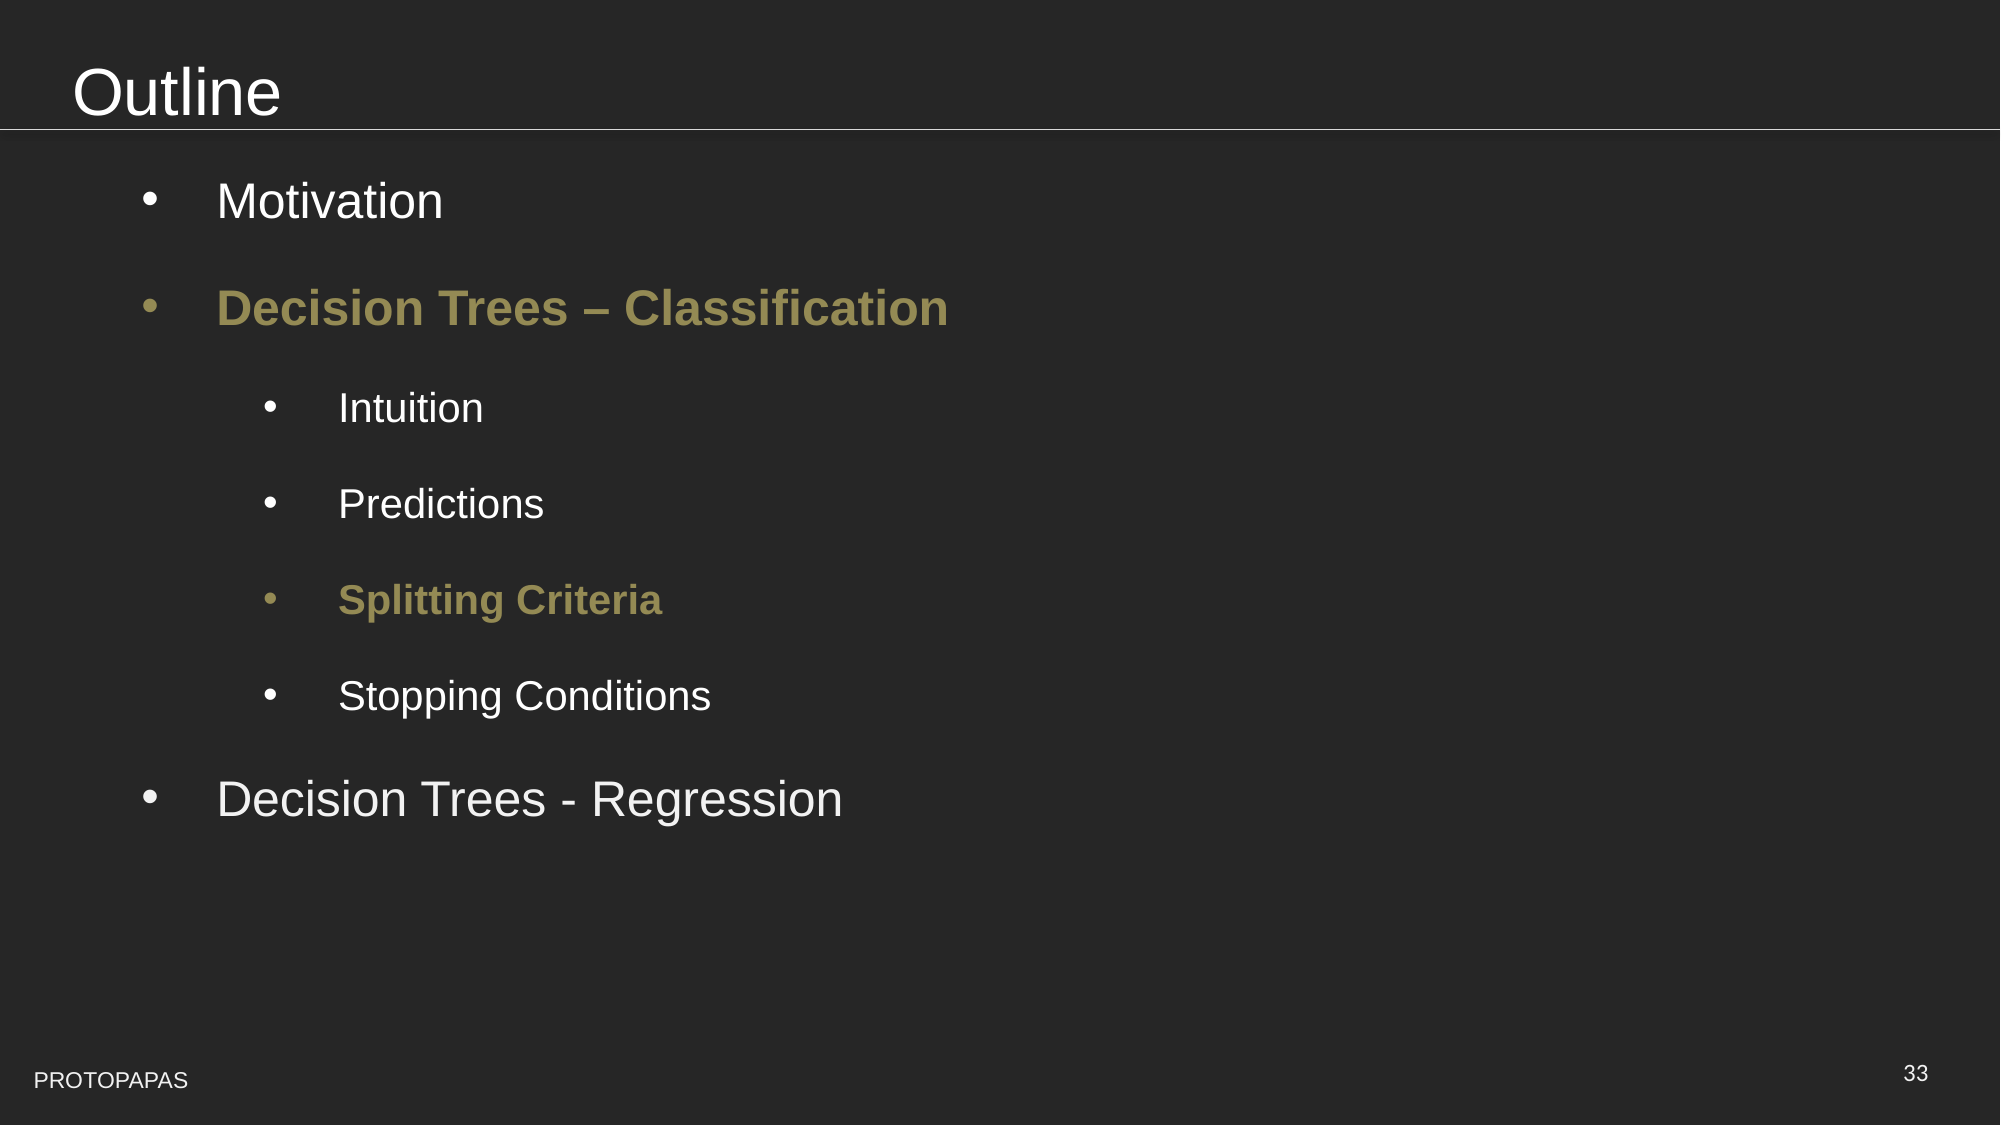

# Outline
Motivation
Decision Trees – Classification
Intuition
Predictions
Splitting Criteria
Stopping Conditions
Decision Trees - Regression